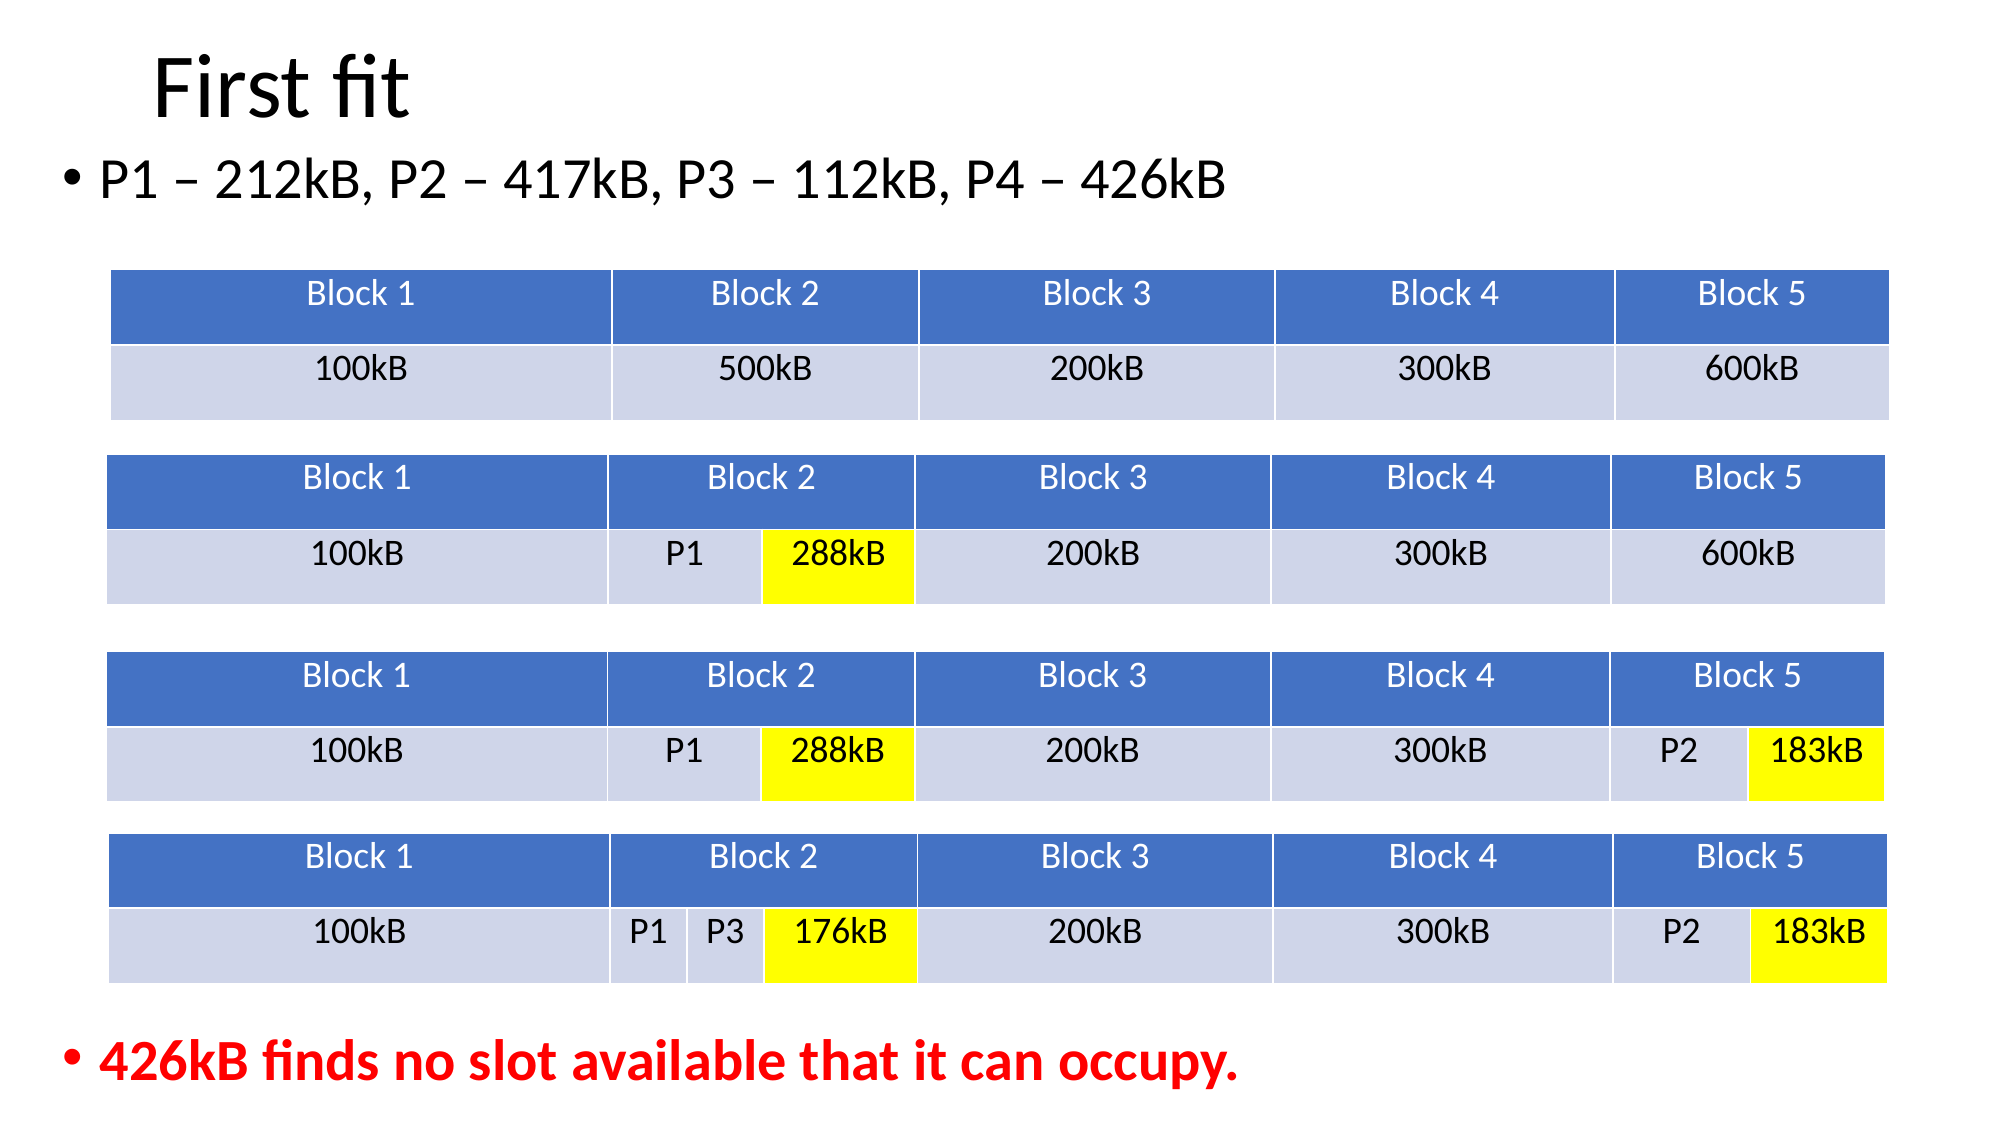

# First fit
P1 – 212kB, P2 – 417kB, P3 – 112kB, P4 – 426kB

426kB finds no slot available that it can occupy.

| Block 1 | Block 2 | Block 3 | Block 4 | Block 5 |
| --- | --- | --- | --- | --- |
| 100kB | 500kB | 200kB | 300kB | 600kB |
| Block 1 | Block 2 |  | Block 3 | Block 4 | Block 5 |
| --- | --- | --- | --- | --- | --- |
| 100kB | P1 | 288kB | 200kB | 300kB | 600kB |
| Block 1 | Block 2 |  | Block 3 | Block 4 | Block 5 |  |
| --- | --- | --- | --- | --- | --- | --- |
| 100kB | P1 | 288kB | 200kB | 300kB | P2 | 183kB |
| Block 1 | Block 2 |  |  | Block 3 | Block 4 | Block 5 |  |
| --- | --- | --- | --- | --- | --- | --- | --- |
| 100kB | P1 | P3 | 176kB | 200kB | 300kB | P2 | 183kB |